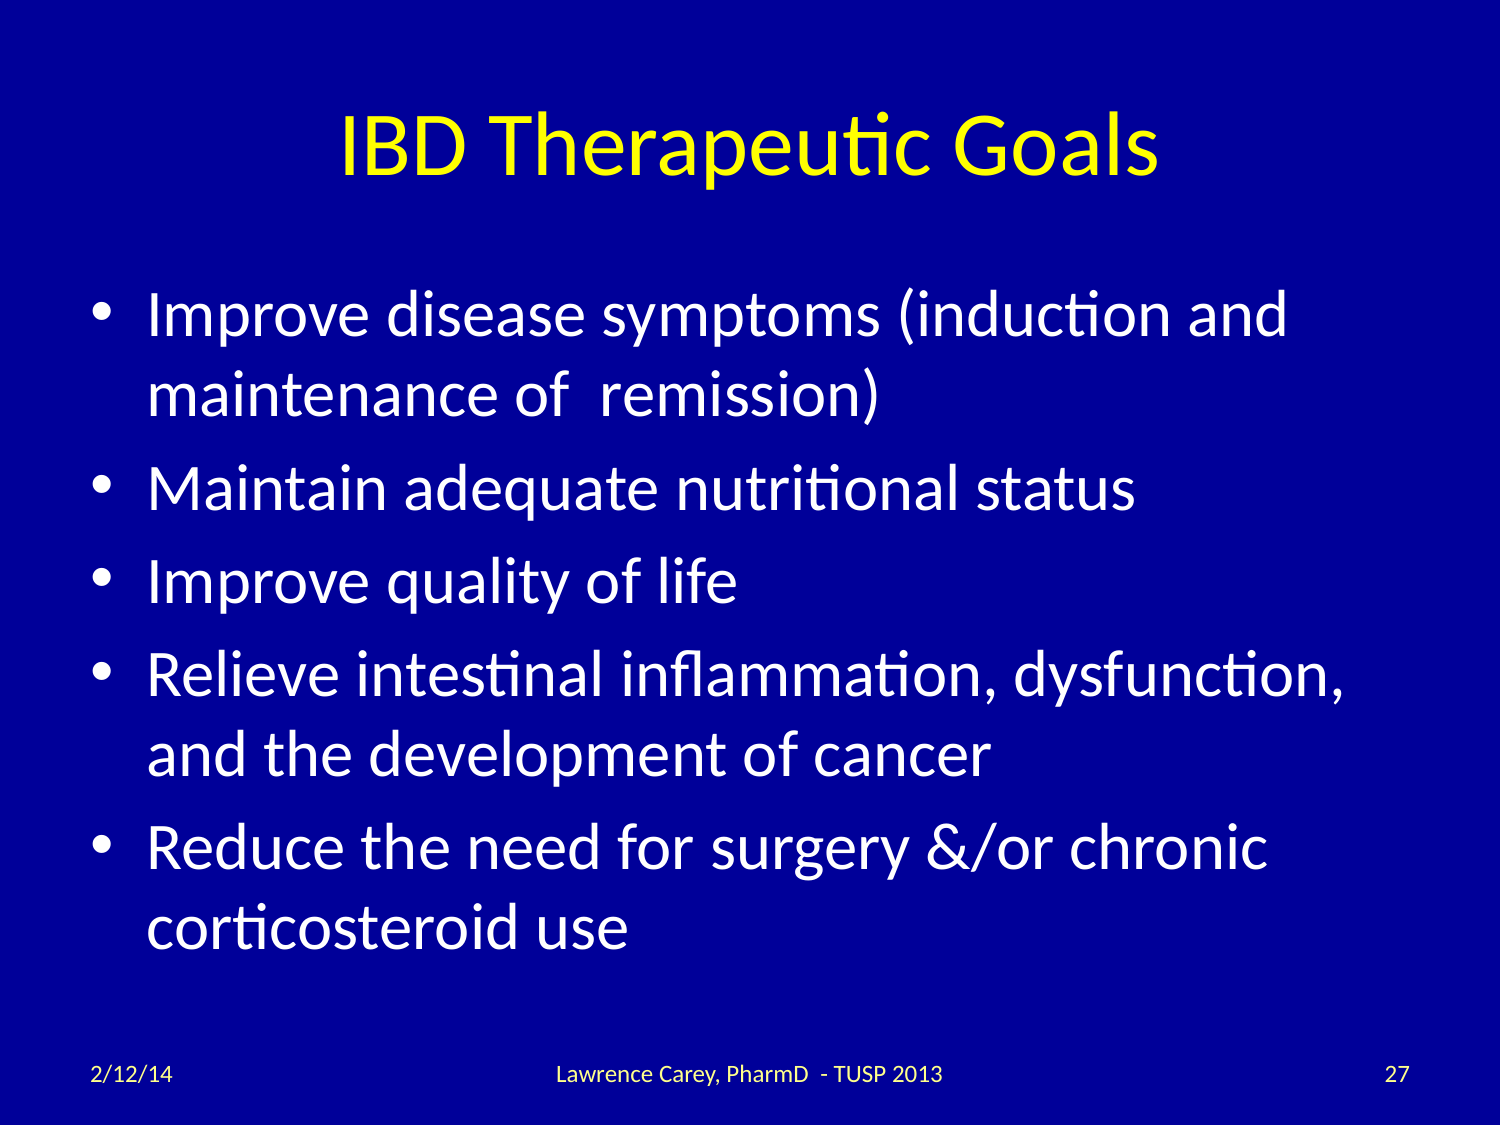

# IBD Therapeutic Goals
Improve disease symptoms (induction and maintenance of  remission)
Maintain adequate nutritional status
Improve quality of life
Relieve intestinal inflammation, dysfunction, and the development of cancer
Reduce the need for surgery &/or chronic corticosteroid use

2/12/14
Lawrence Carey, PharmD  - TUSP 2013
27